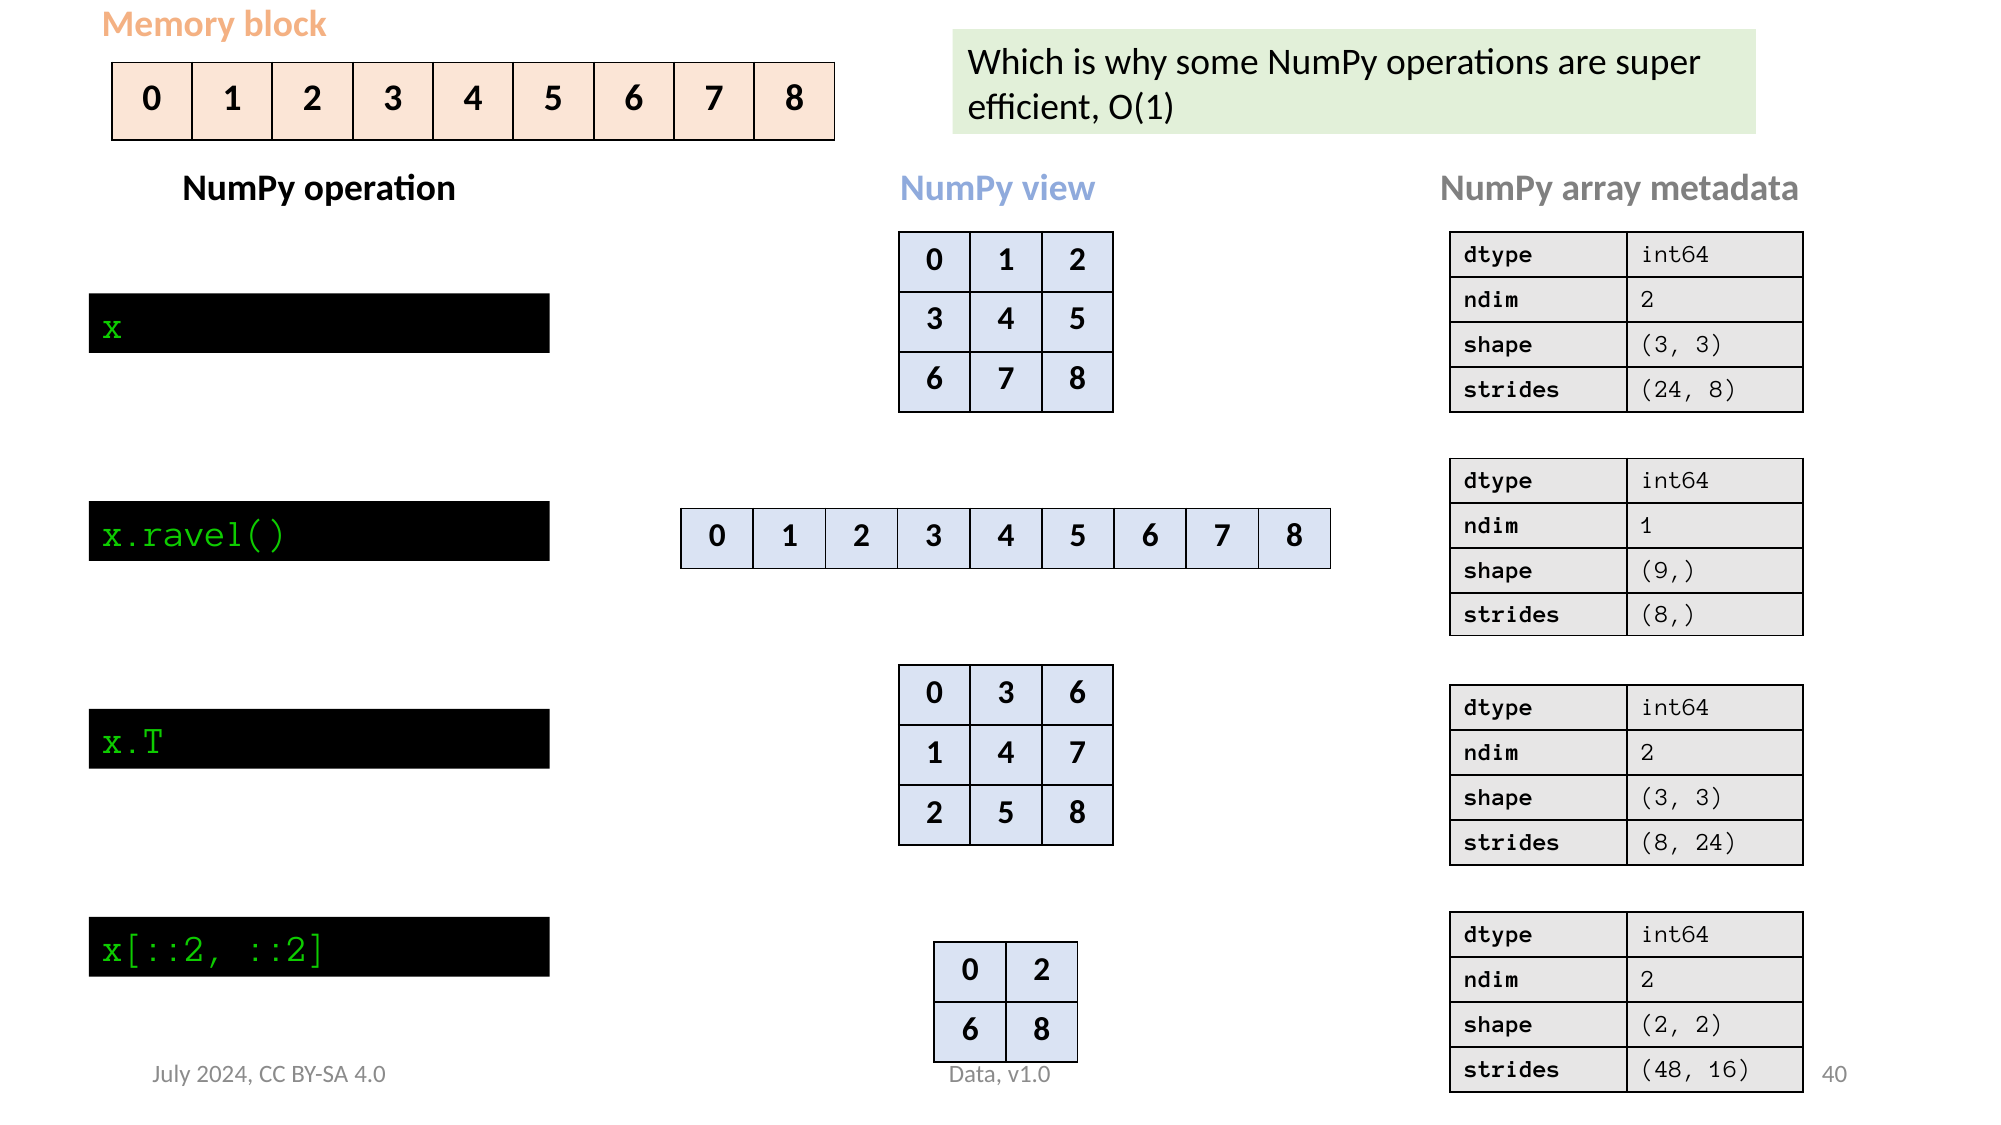

Memory block
Which is why some NumPy operations are super efficient, O(1)
| 0 | 1 | 2 | 3 | 4 | 5 | 6 | 7 | 8 |
| --- | --- | --- | --- | --- | --- | --- | --- | --- |
NumPy operation
NumPy view
NumPy array metadata
| 0 | 1 | 2 |
| --- | --- | --- |
| 3 | 4 | 5 |
| 6 | 7 | 8 |
| dtype | int64 |
| --- | --- |
| ndim | 2 |
| shape | (3, 3) |
| strides | (24, 8) |
x
| dtype | int64 |
| --- | --- |
| ndim | 1 |
| shape | (9,) |
| strides | (8,) |
x.ravel()
| 0 | 1 | 2 | 3 | 4 | 5 | 6 | 7 | 8 |
| --- | --- | --- | --- | --- | --- | --- | --- | --- |
| 0 | 3 | 6 |
| --- | --- | --- |
| 1 | 4 | 7 |
| 2 | 5 | 8 |
| dtype | int64 |
| --- | --- |
| ndim | 2 |
| shape | (3, 3) |
| strides | (8, 24) |
x.T
| dtype | int64 |
| --- | --- |
| ndim | 2 |
| shape | (2, 2) |
| strides | (48, 16) |
x[::2, ::2]
| 0 | 2 |
| --- | --- |
| 6 | 8 |
July 2024, CC BY-SA 4.0
Data, v1.0
40